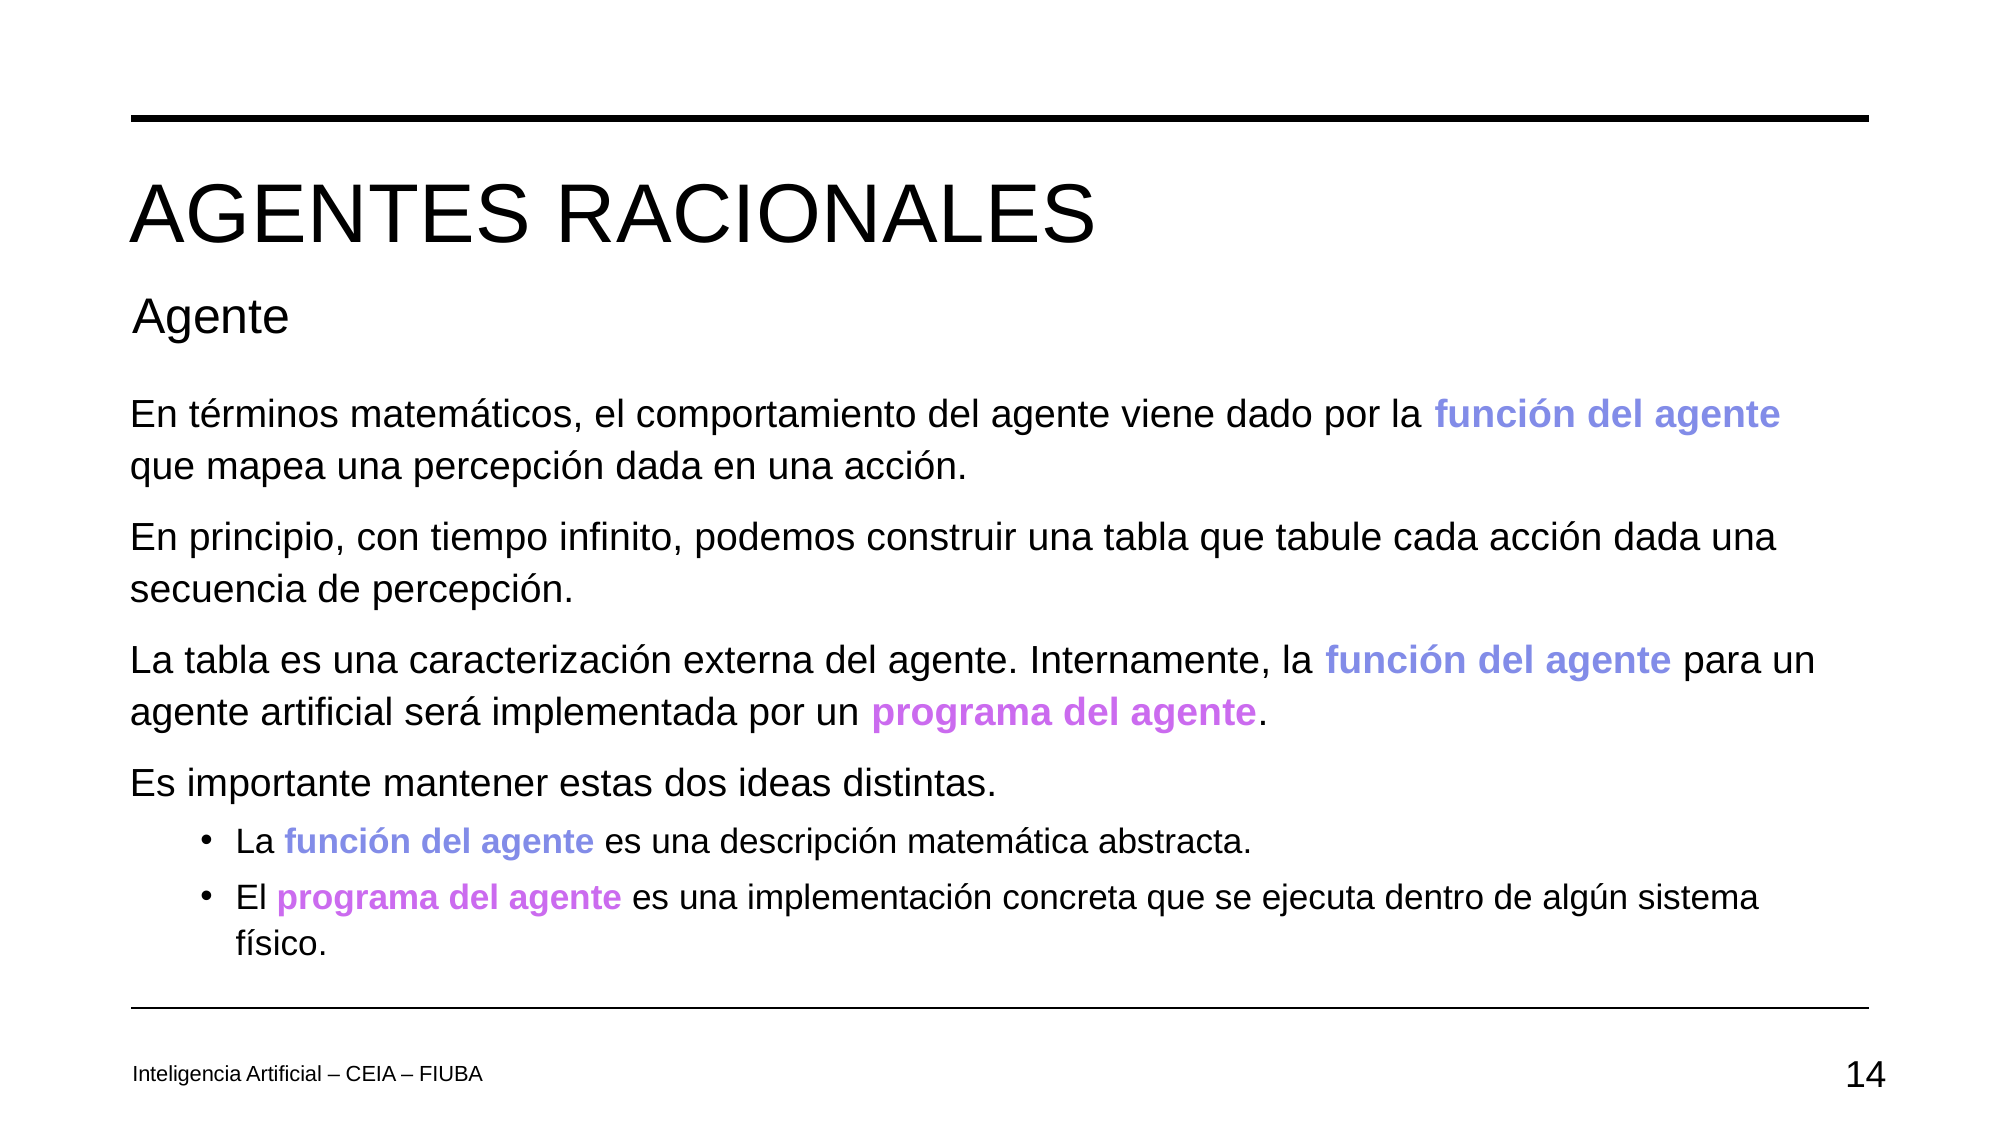

# Agentes Racionales
Agente
En términos matemáticos, el comportamiento del agente viene dado por la función del agente que mapea una percepción dada en una acción.
En principio, con tiempo infinito, podemos construir una tabla que tabule cada acción dada una secuencia de percepción.
La tabla es una caracterización externa del agente. Internamente, la función del agente para un agente artificial será implementada por un programa del agente.
Es importante mantener estas dos ideas distintas.
La función del agente es una descripción matemática abstracta.
El programa del agente es una implementación concreta que se ejecuta dentro de algún sistema físico.

Inteligencia Artificial – CEIA – FIUBA
14